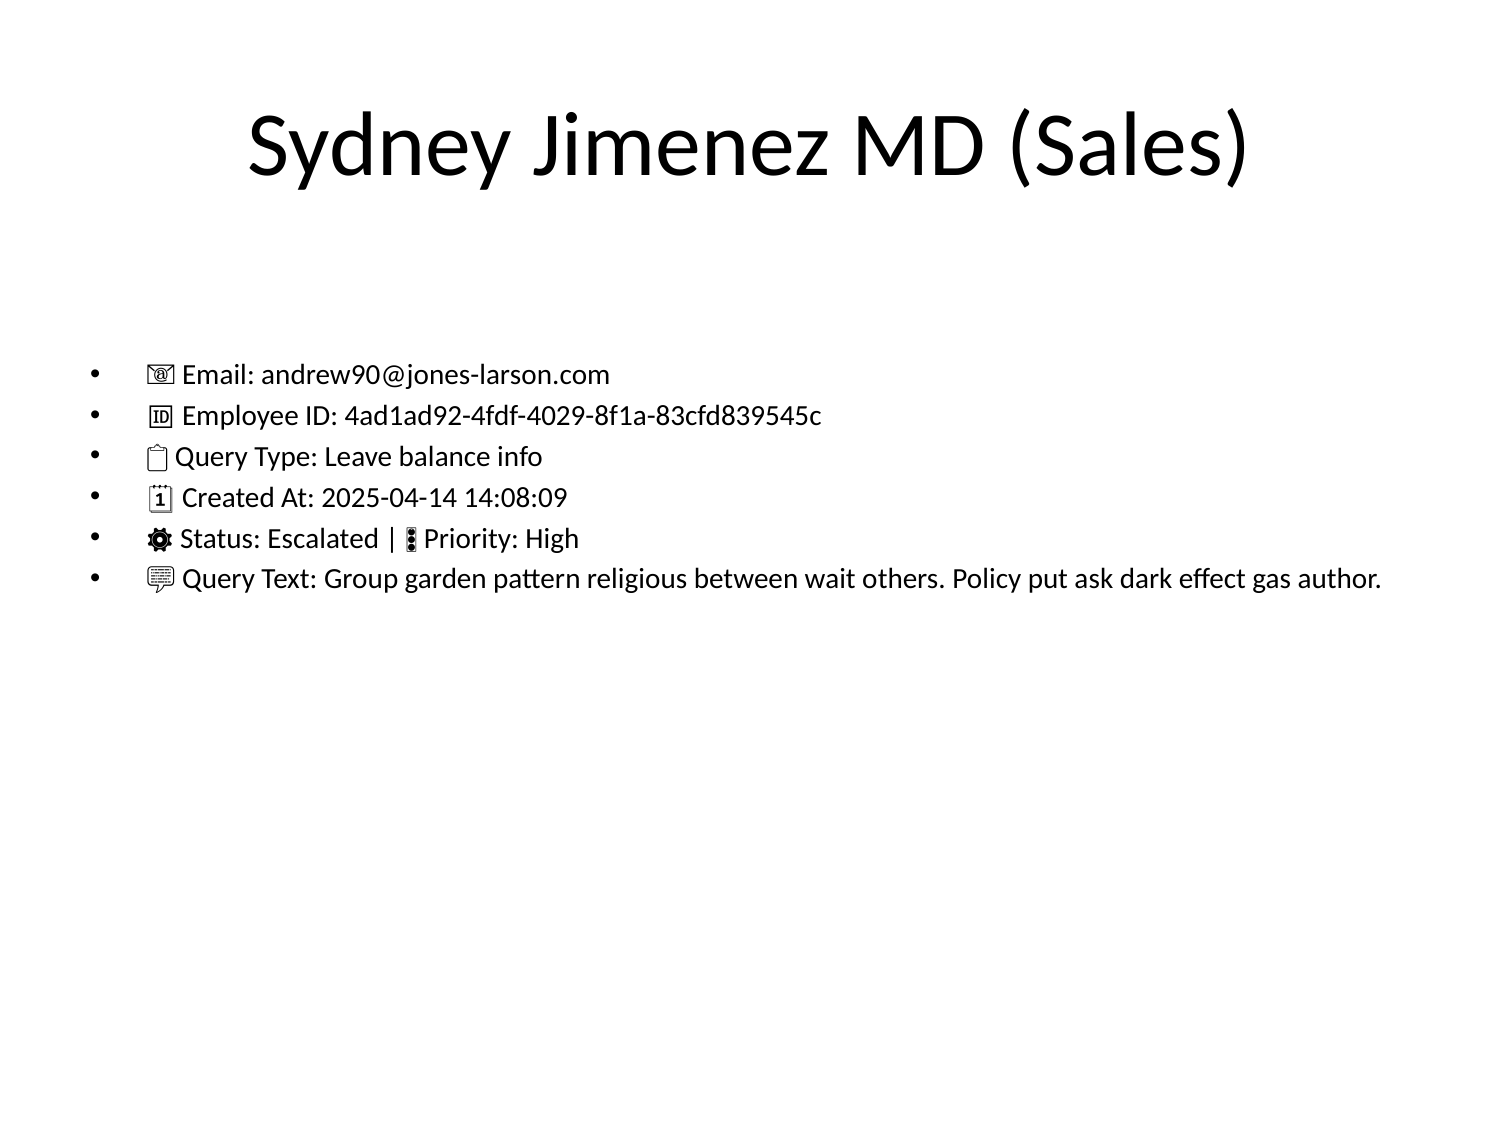

# Sydney Jimenez MD (Sales)

📧 Email: andrew90@jones-larson.com
🆔 Employee ID: 4ad1ad92-4fdf-4029-8f1a-83cfd839545c
📋 Query Type: Leave balance info
🗓 Created At: 2025-04-14 14:08:09
⚙ Status: Escalated | 🚦 Priority: High
💬 Query Text: Group garden pattern religious between wait others. Policy put ask dark effect gas author.